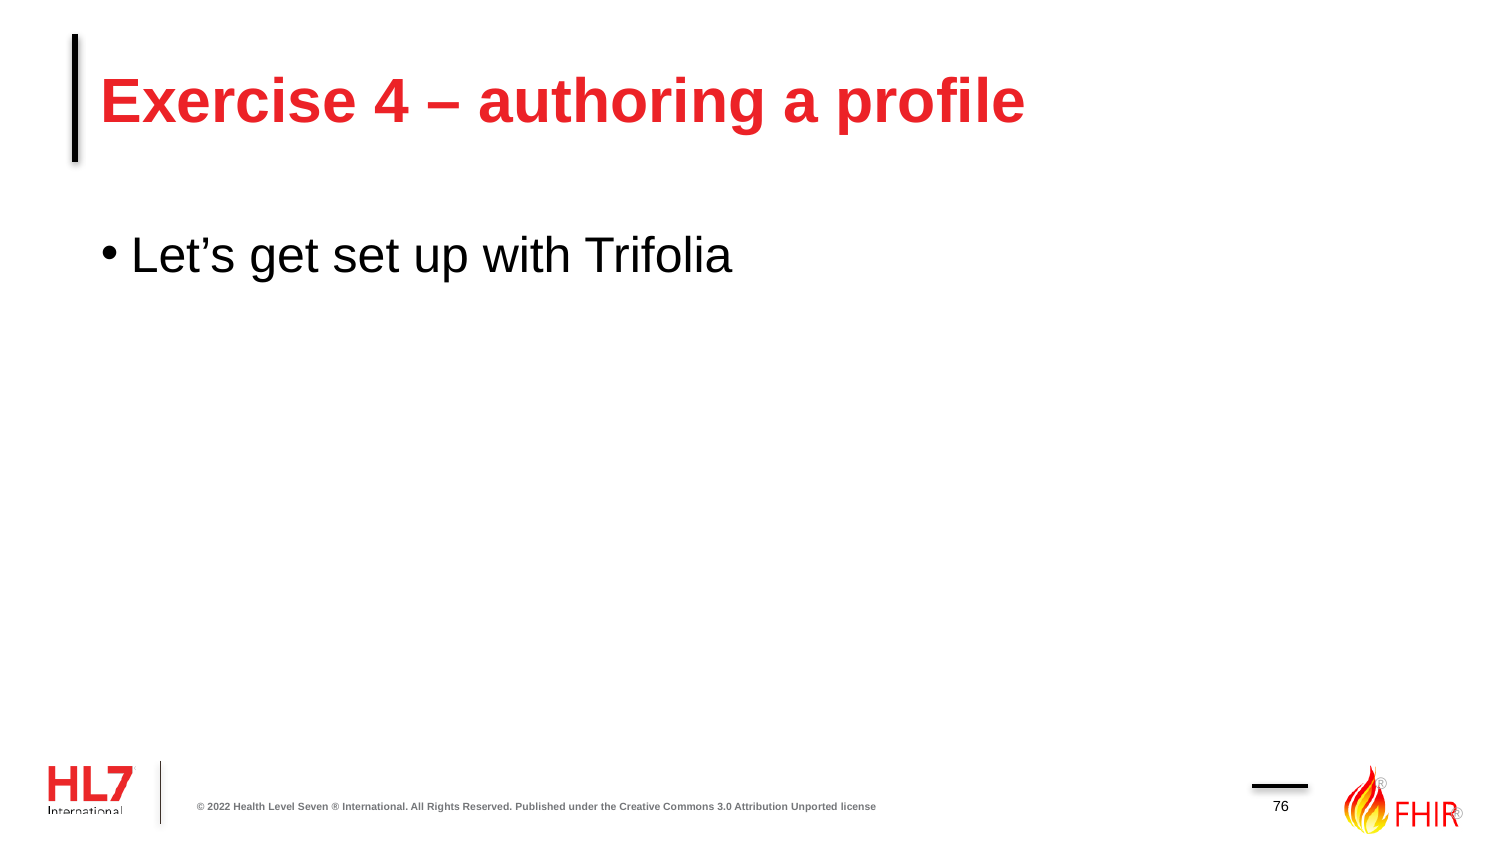

# Exercise 4 – authoring a profile
Let’s get set up with Trifolia

76
© 2022 Health Level Seven ® International. All Rights Reserved. Published under the Creative Commons 3.0 Attribution Unported license